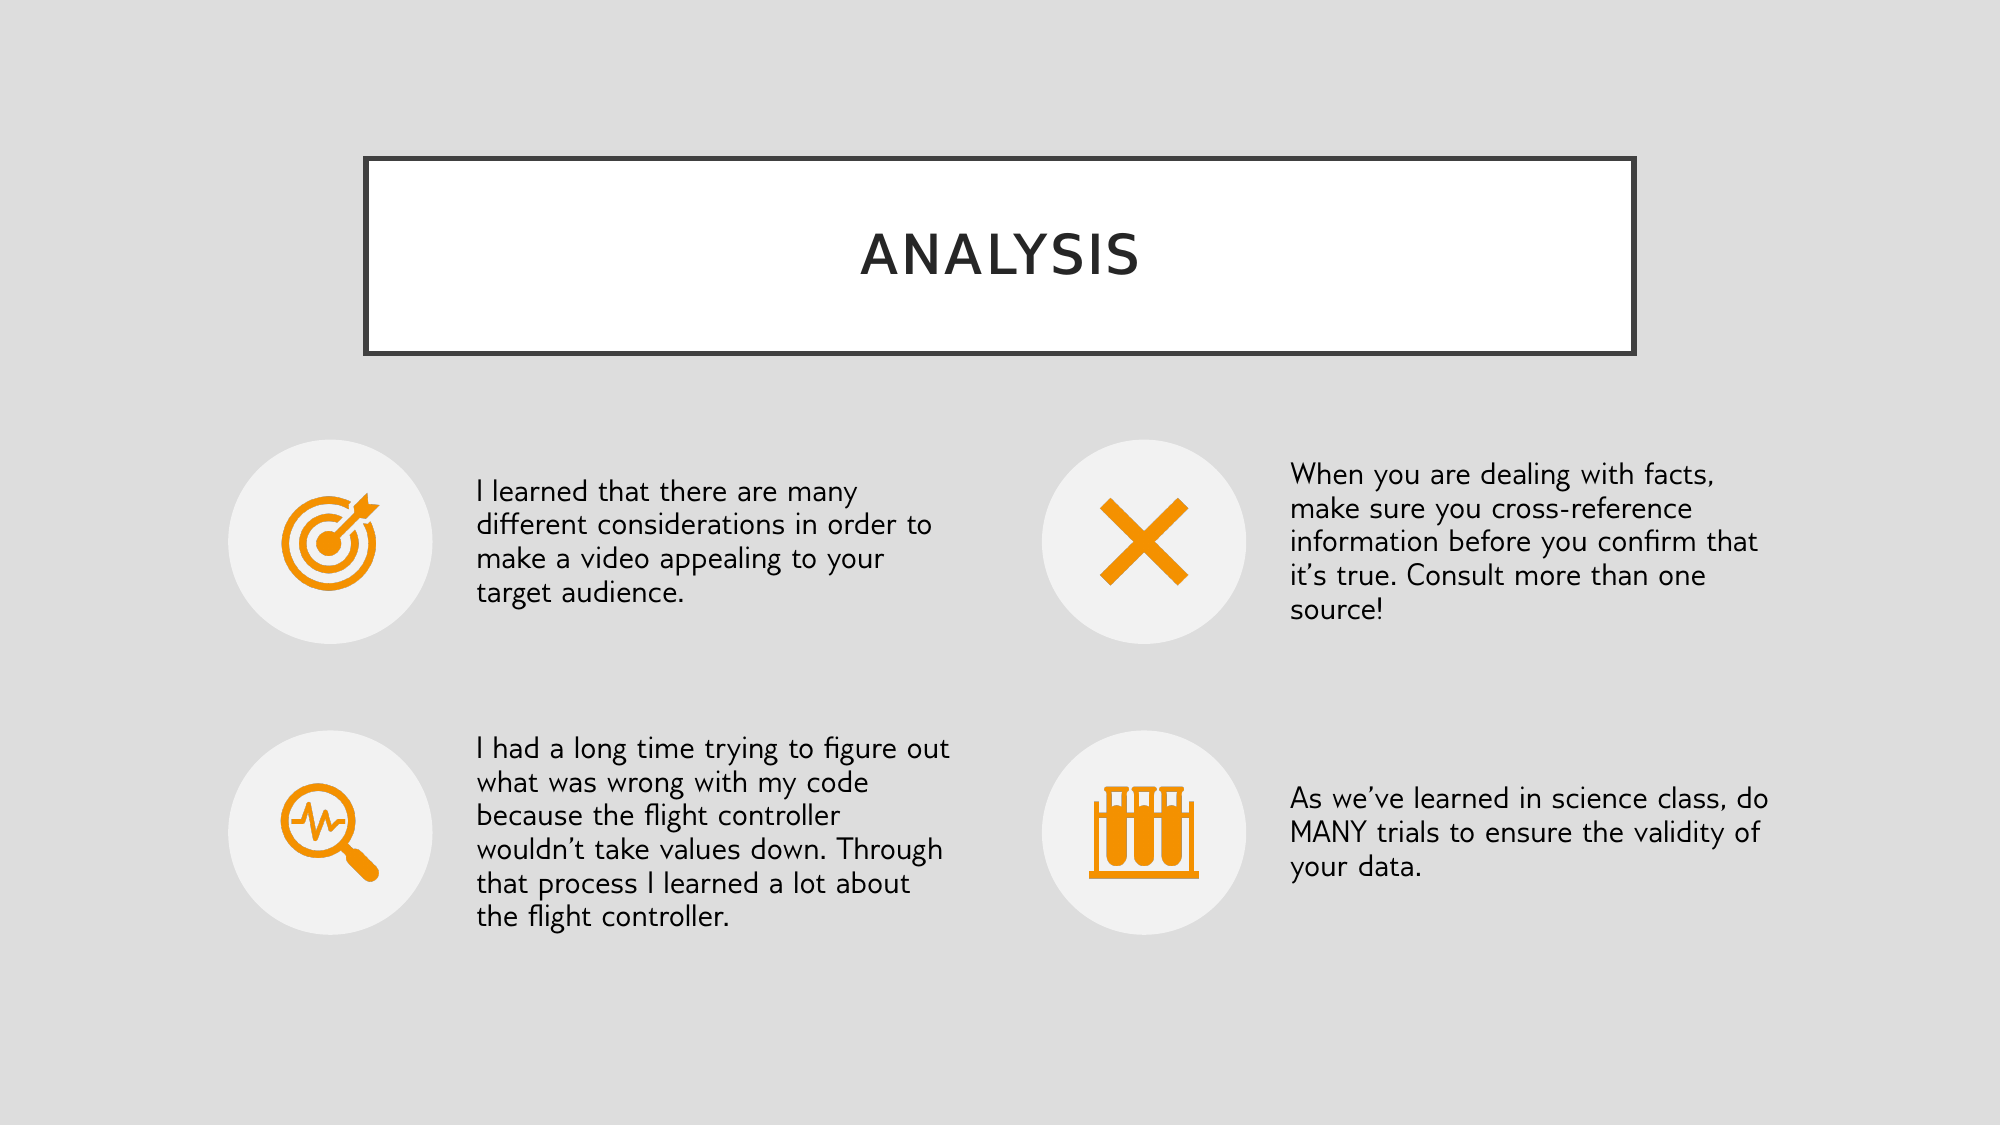

# Analysis
I learned that there are many different considerations in order to make a video appealing to your target audience.
When you are dealing with facts, make sure you cross-reference information before you confirm that it’s true. Consult more than one source!
I had a long time trying to figure out what was wrong with my code because the flight controller wouldn’t take values down. Through that process I learned a lot about the flight controller.
As we’ve learned in science class, do MANY trials to ensure the validity of your data.